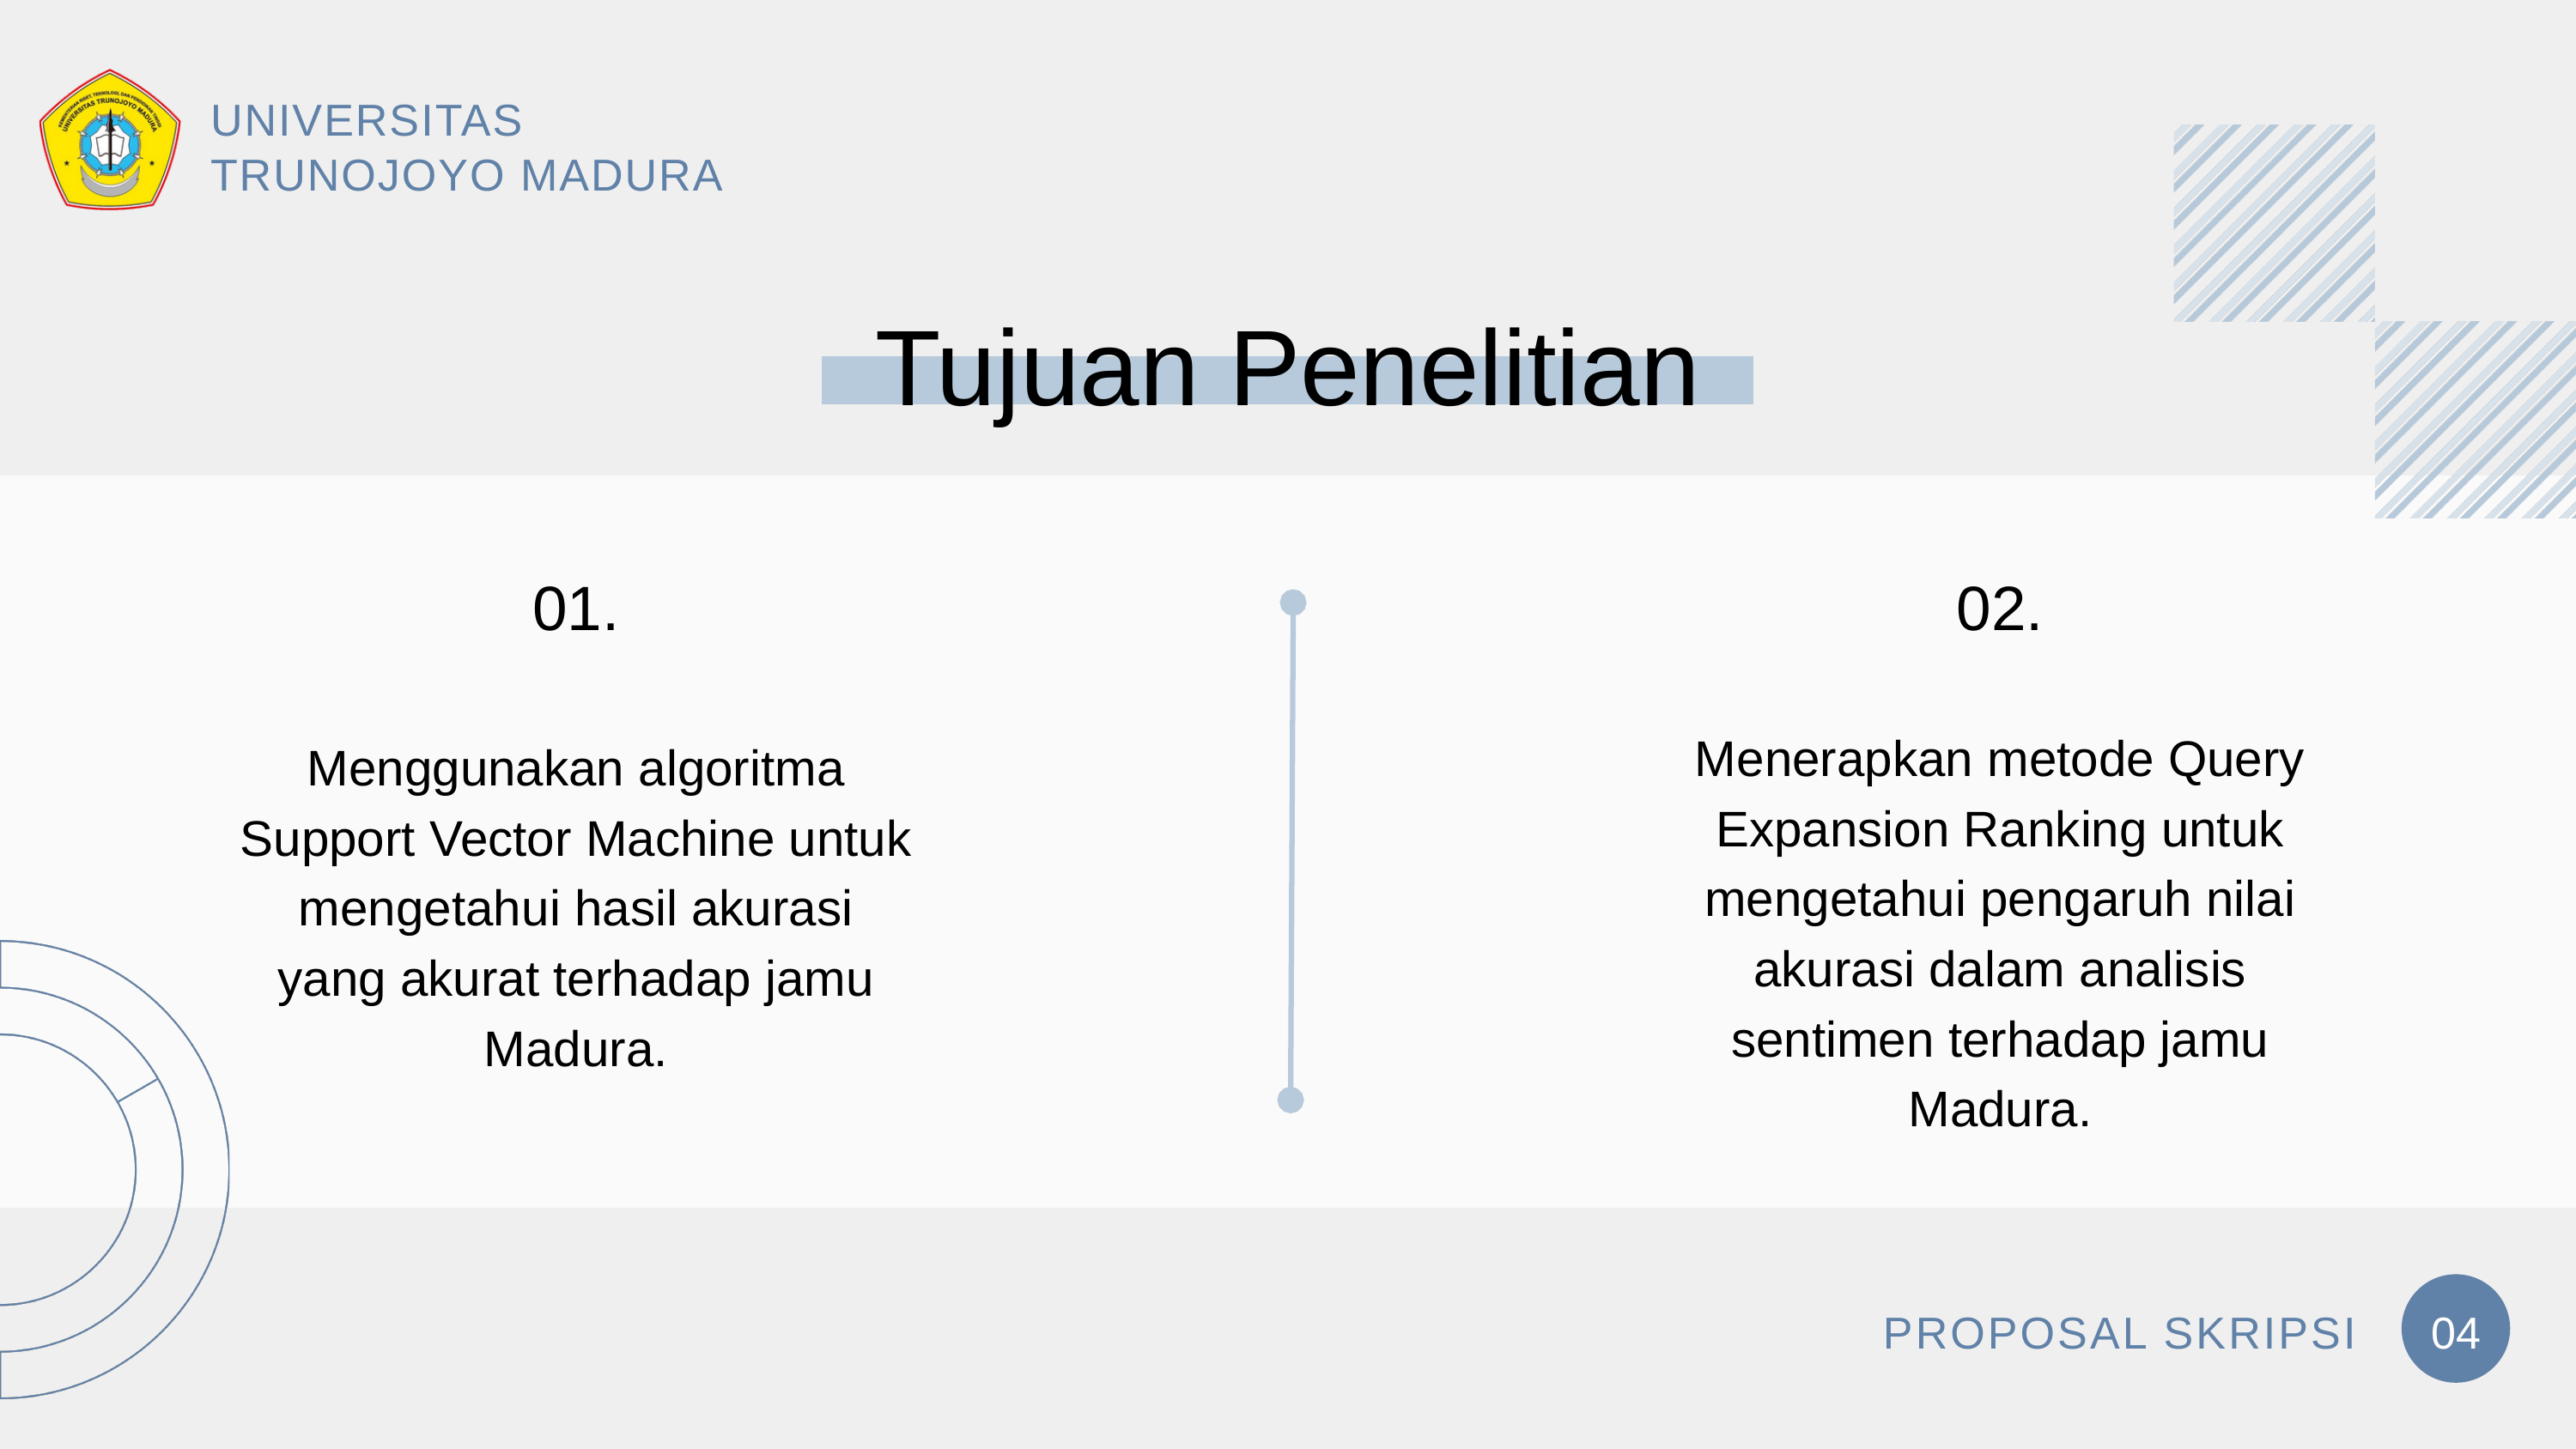

UNIVERSITAS
TRUNOJOYO MADURA

Tujuan Penelitian

01.
02.

Menerapkan metode Query Expansion Ranking untuk mengetahui pengaruh nilai akurasi dalam analisis sentimen terhadap jamu Madura.
Menggunakan algoritma Support Vector Machine untuk mengetahui hasil akurasi yang akurat terhadap jamu Madura.

PROPOSAL SKRIPSI
04